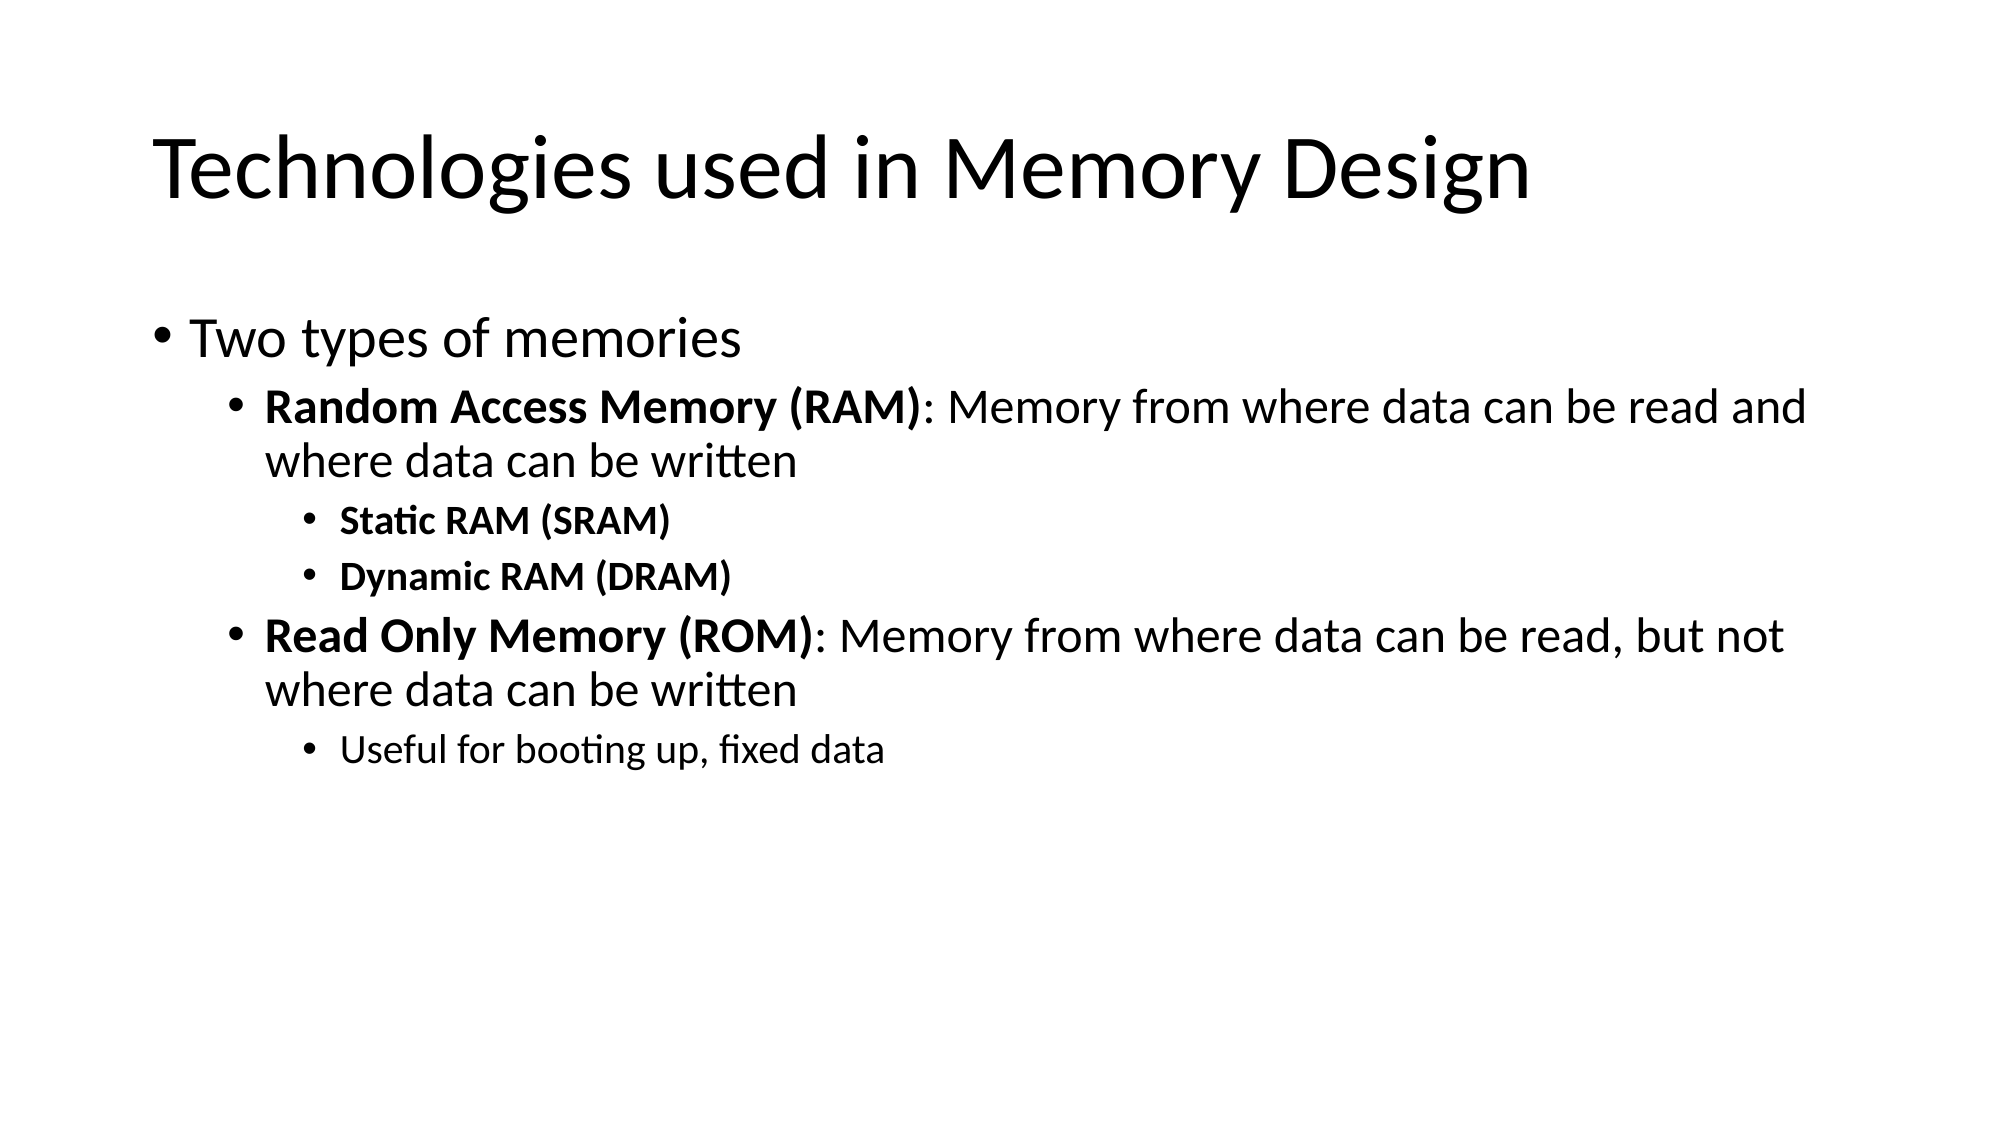

# Technologies used in Memory Design
Two types of memories
Random Access Memory (RAM): Memory from where data can be read and where data can be written
Static RAM (SRAM)
Dynamic RAM (DRAM)
Read Only Memory (ROM): Memory from where data can be read, but not where data can be written
Useful for booting up, fixed data